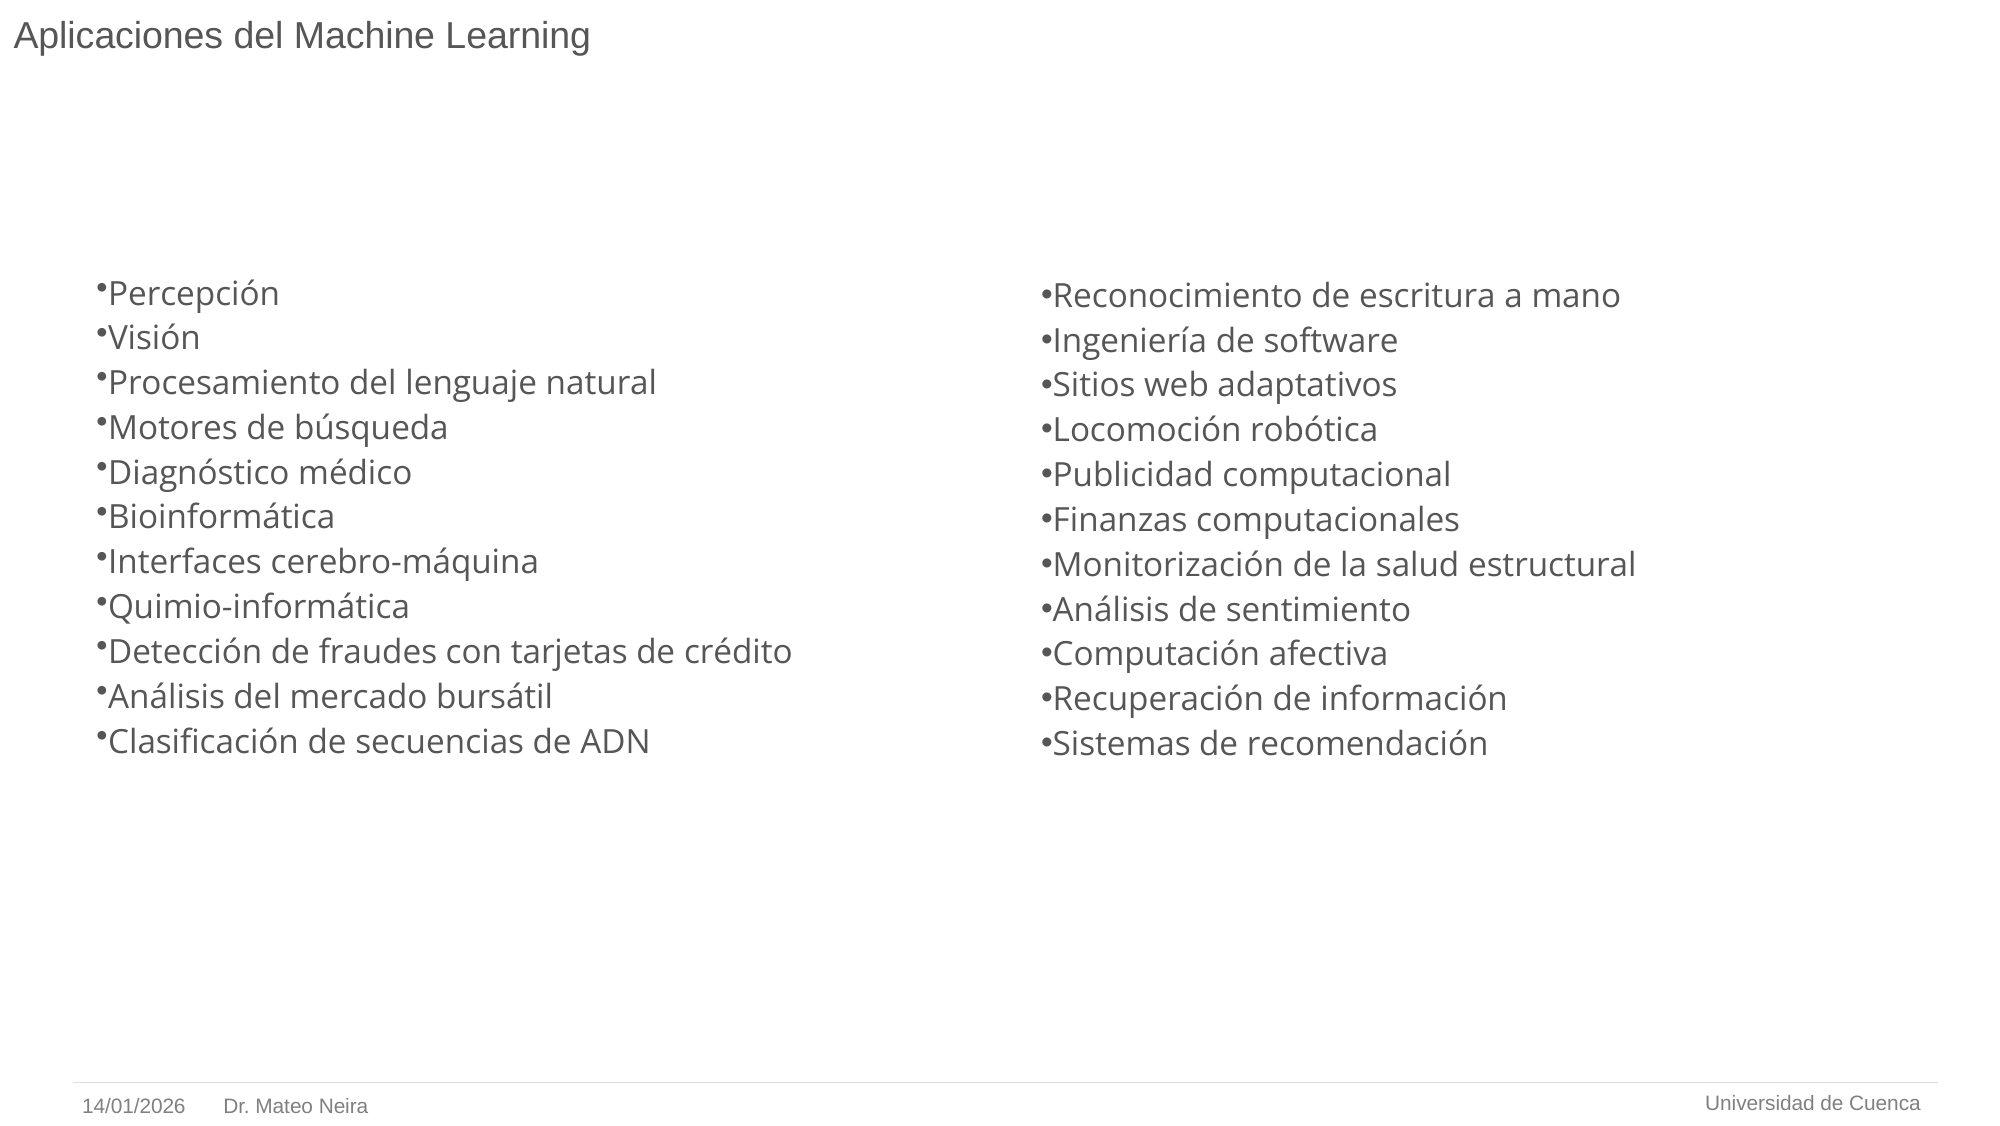

# Aplicaciones del Machine Learning
Percepción
Visión
Procesamiento del lenguaje natural
Motores de búsqueda
Diagnóstico médico
Bioinformática
Interfaces cerebro-máquina
Quimio-informática
Detección de fraudes con tarjetas de crédito
Análisis del mercado bursátil
Clasificación de secuencias de ADN
Reconocimiento de escritura a mano
Ingeniería de software
Sitios web adaptativos
Locomoción robótica
Publicidad computacional
Finanzas computacionales
Monitorización de la salud estructural
Análisis de sentimiento
Computación afectiva
Recuperación de información
Sistemas de recomendación